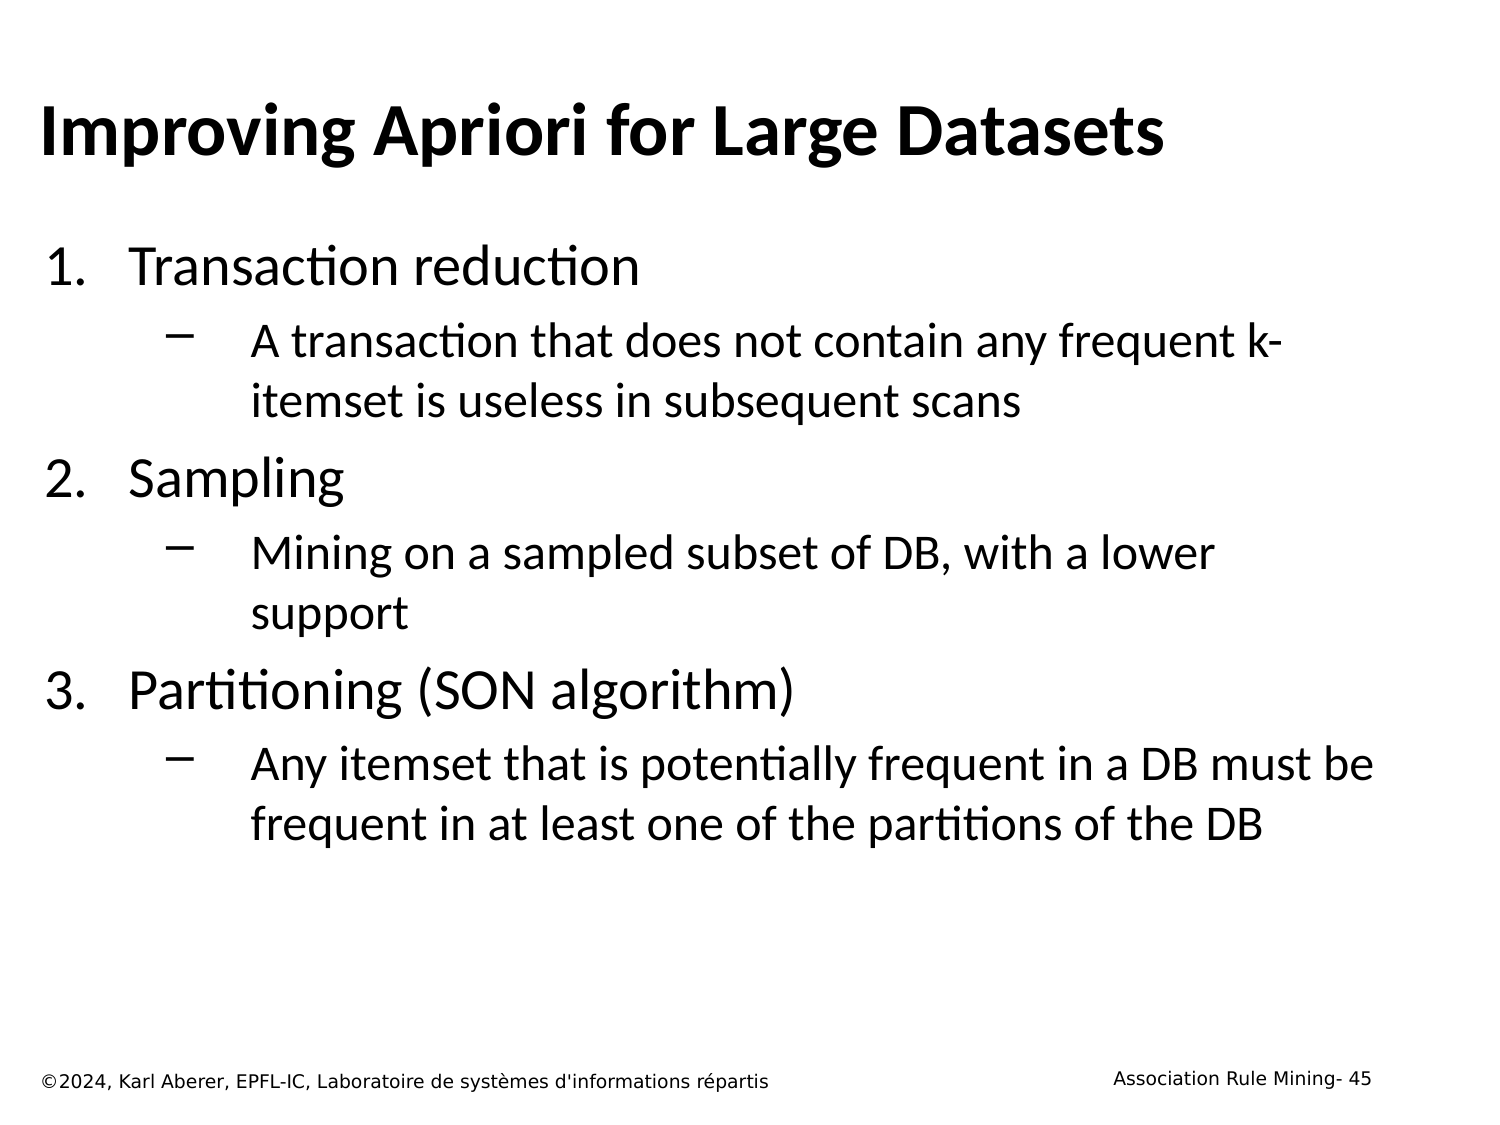

# Improving Apriori for Large Datasets
Transaction reduction
A transaction that does not contain any frequent k-itemset is useless in subsequent scans
Sampling
Mining on a sampled subset of DB, with a lower support
Partitioning (SON algorithm)
Any itemset that is potentially frequent in a DB must be frequent in at least one of the partitions of the DB
©2024, Karl Aberer, EPFL-IC, Laboratoire de systèmes d'informations répartis